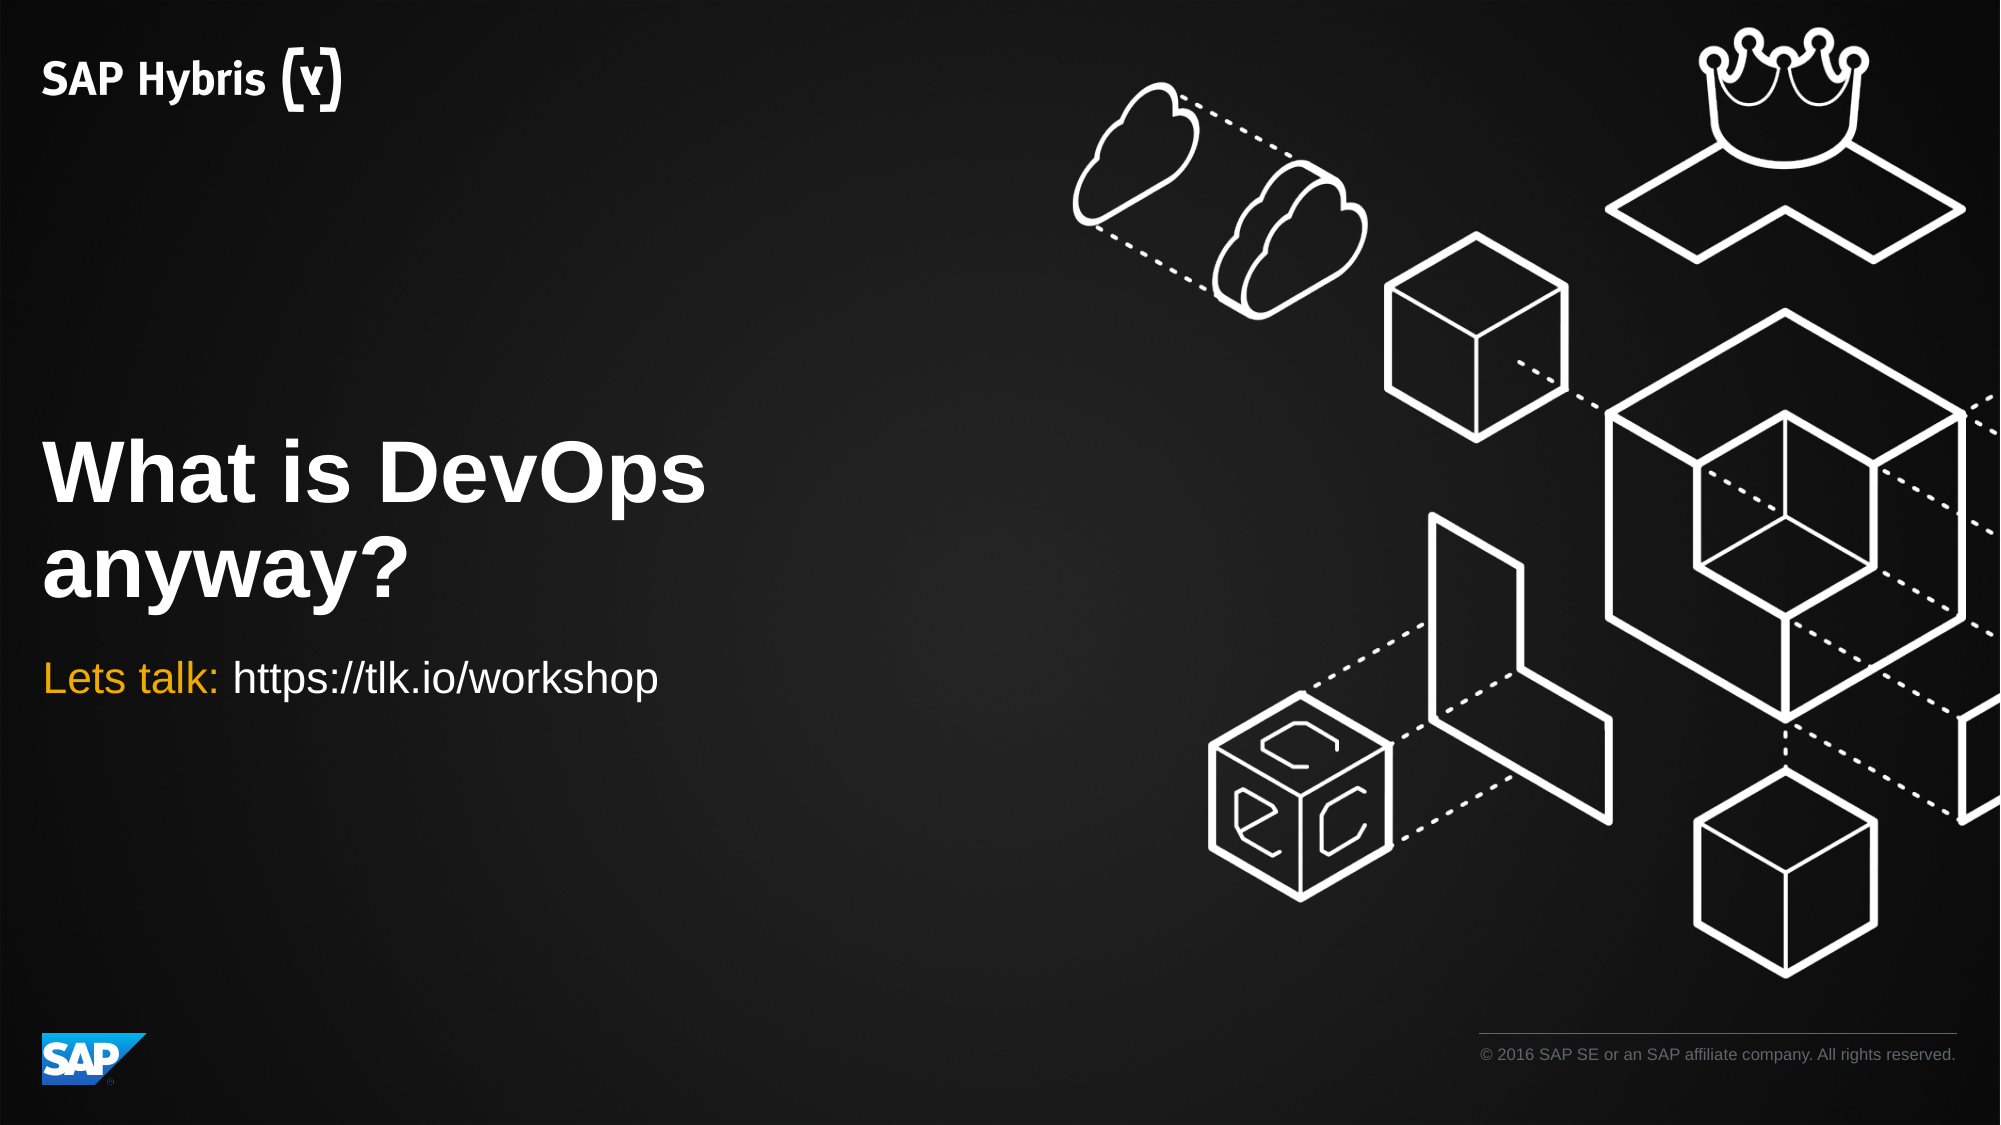

# What is DevOps anyway?
Lets talk: https://tlk.io/workshop